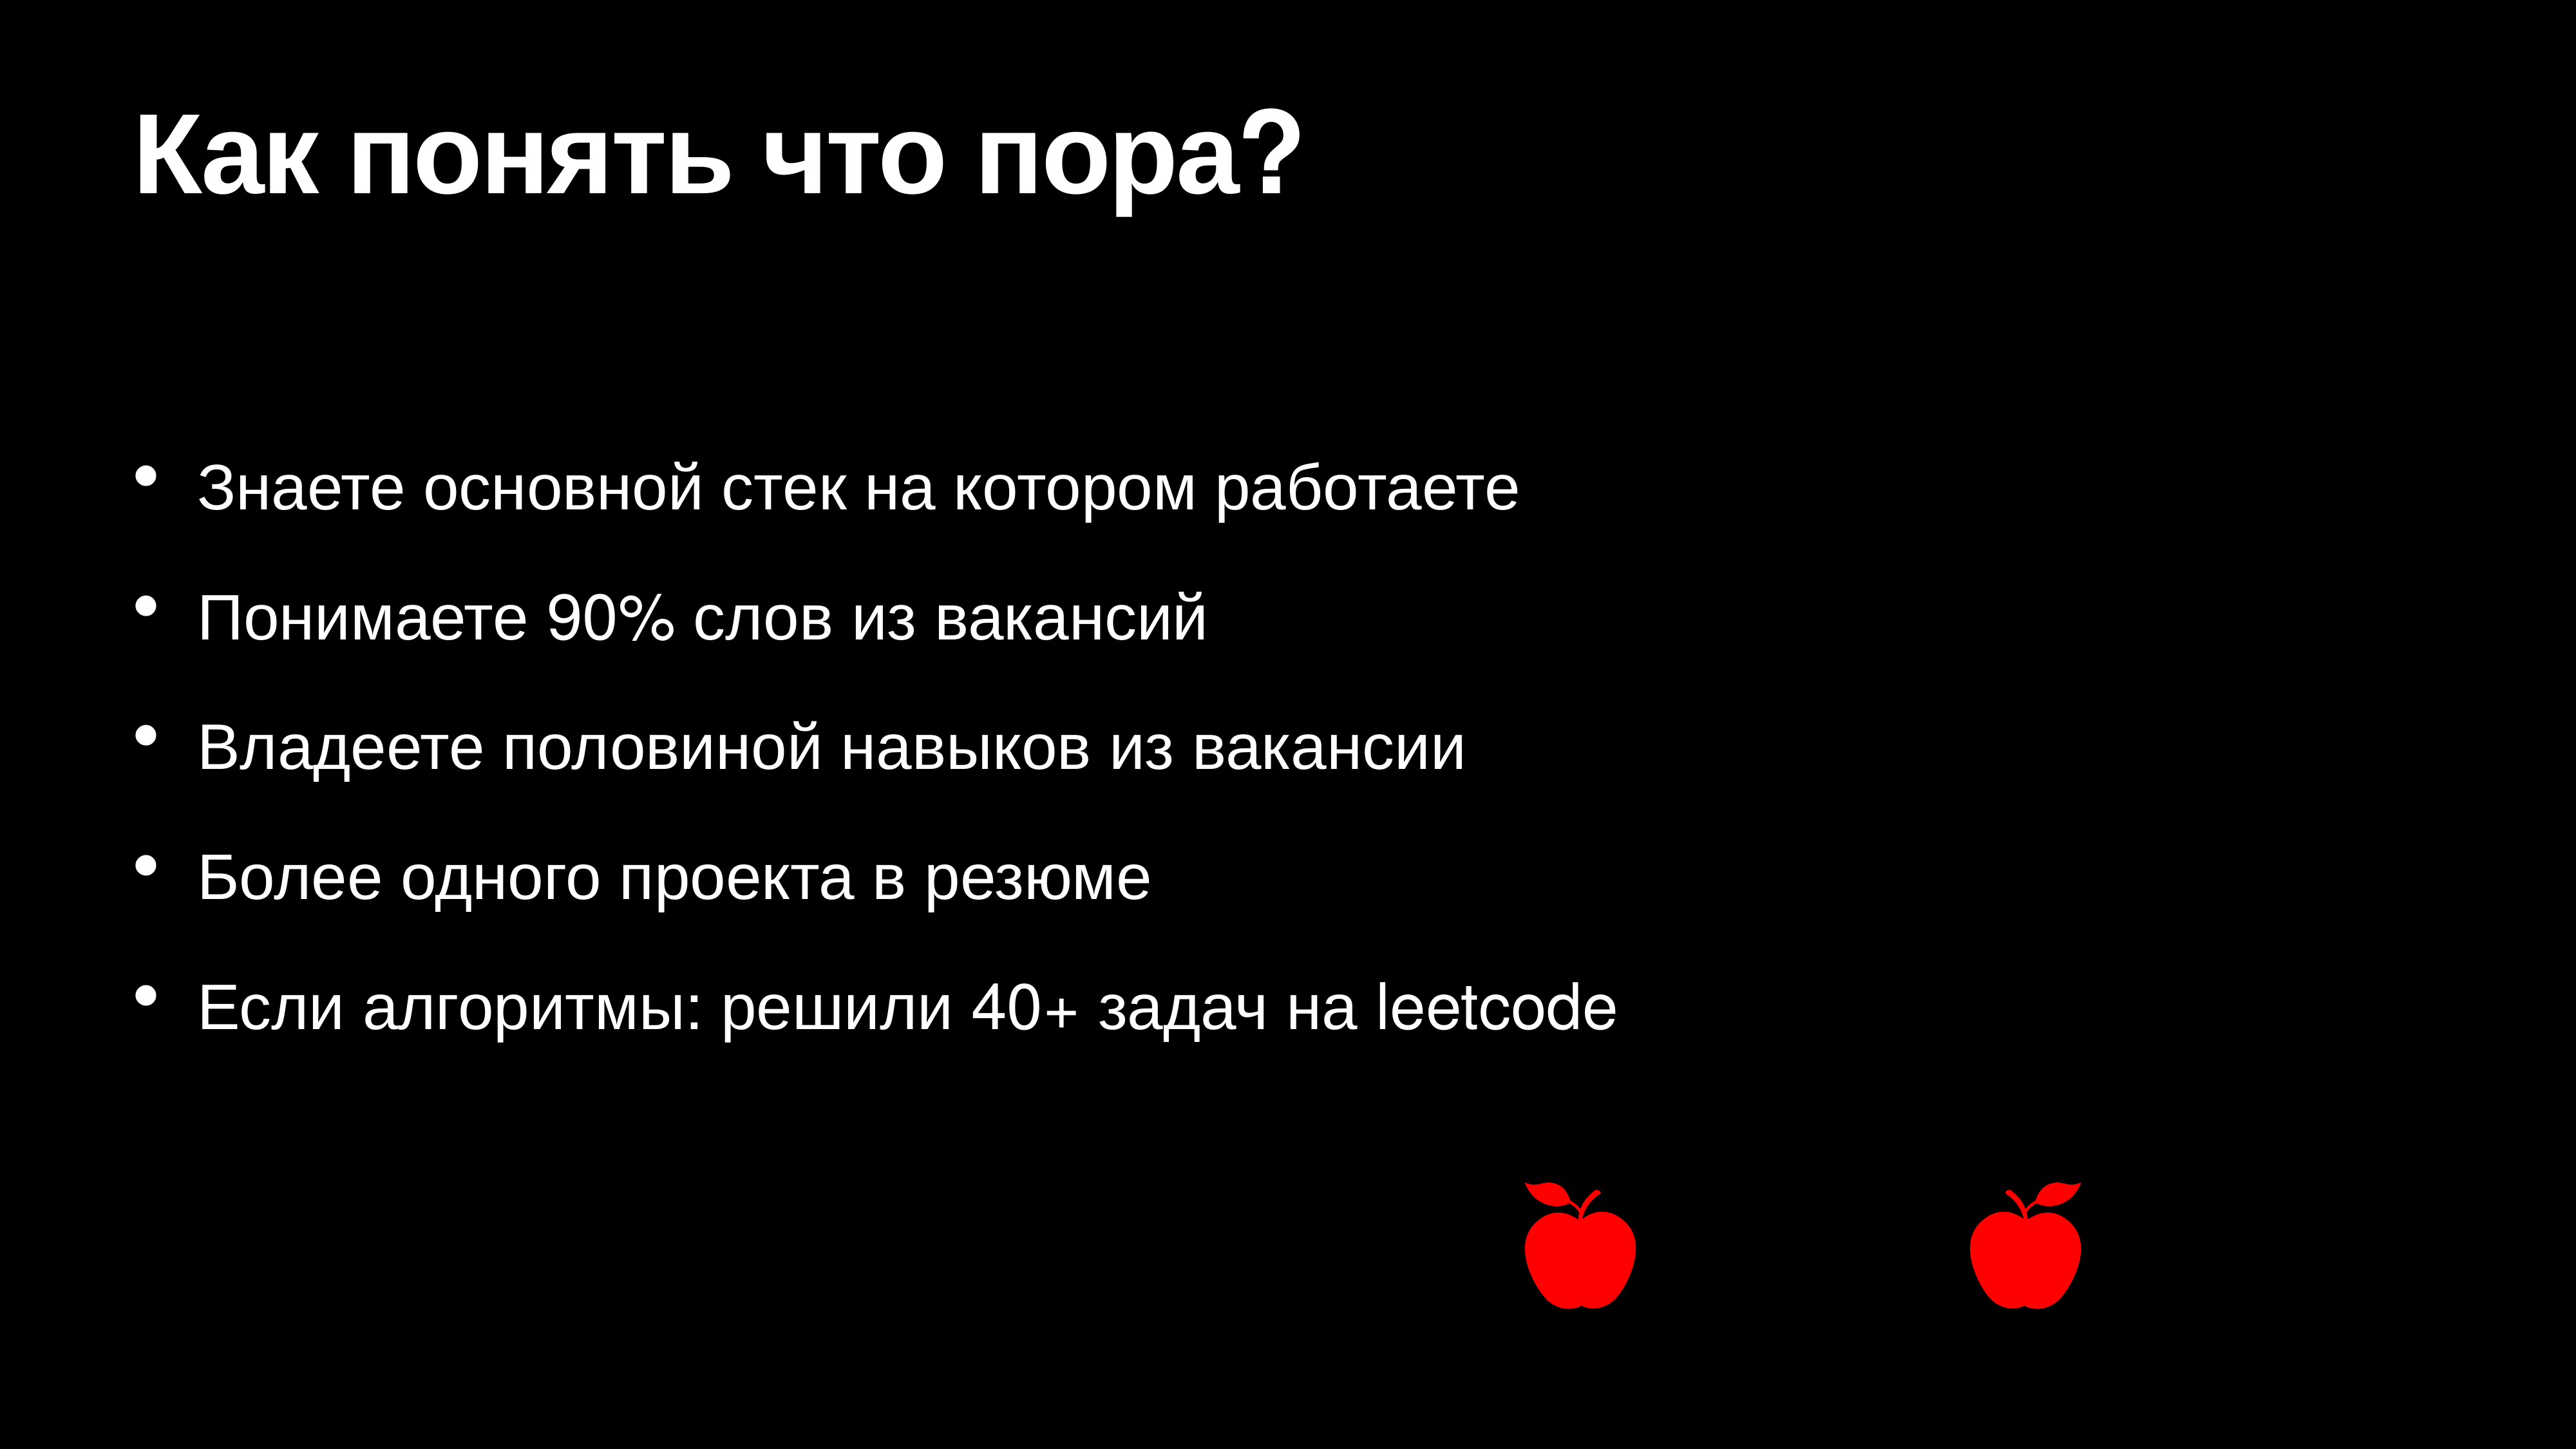

# Как понять что пора?

Знаете основной стек на котором работаете
Понимаете 90% слов из вакансий
Владеете половиной навыков из вакансии
Более одного проекта в резюме
Если алгоритмы: решили 40+ задач на leetcode